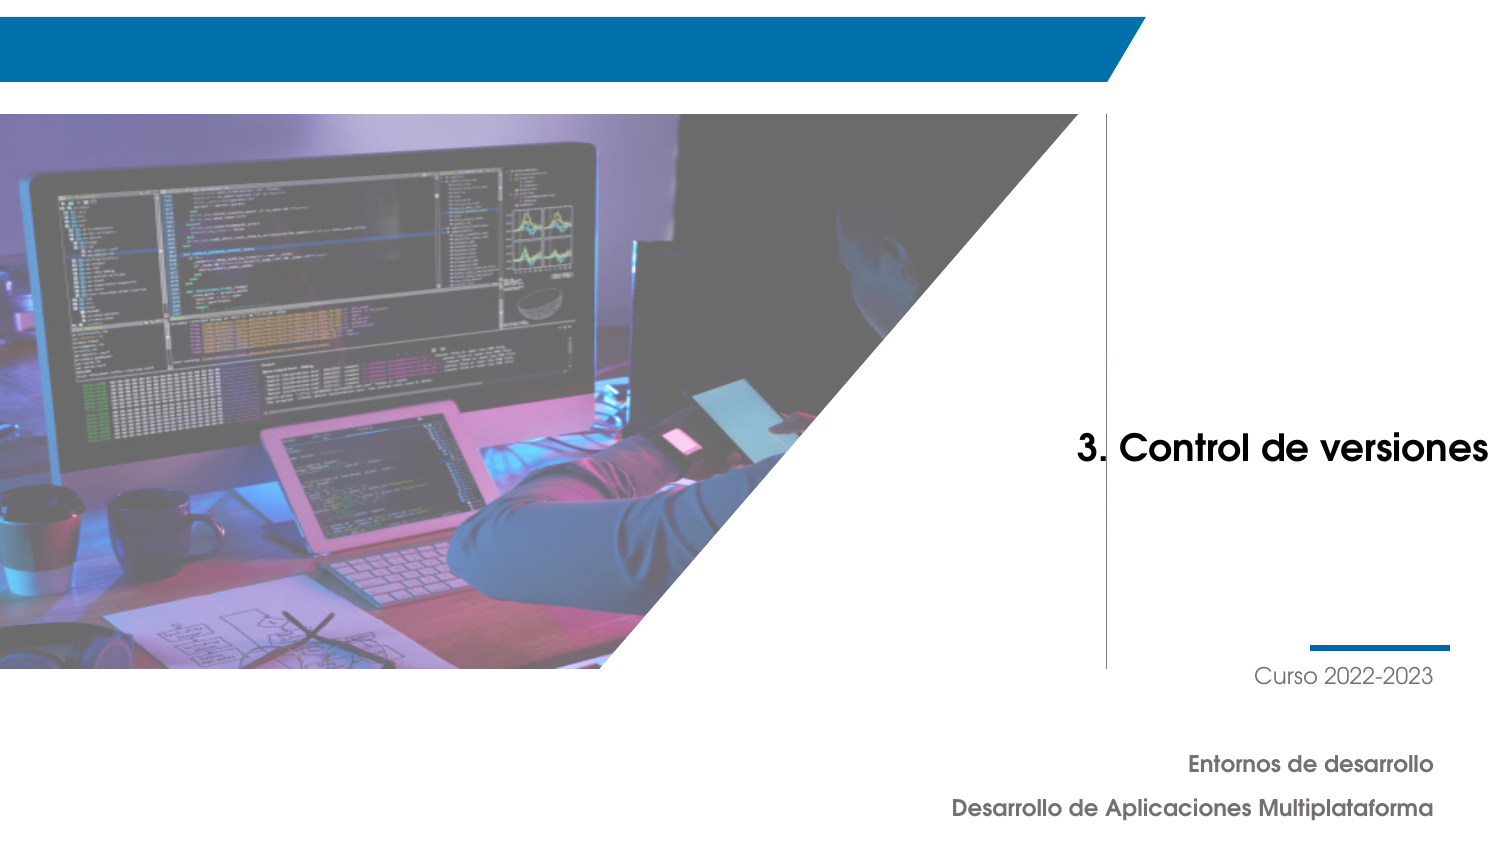

3. Control de versiones
Curso 2022-2023

Entornos de desarrollo
Desarrollo de Aplicaciones Multiplataforma